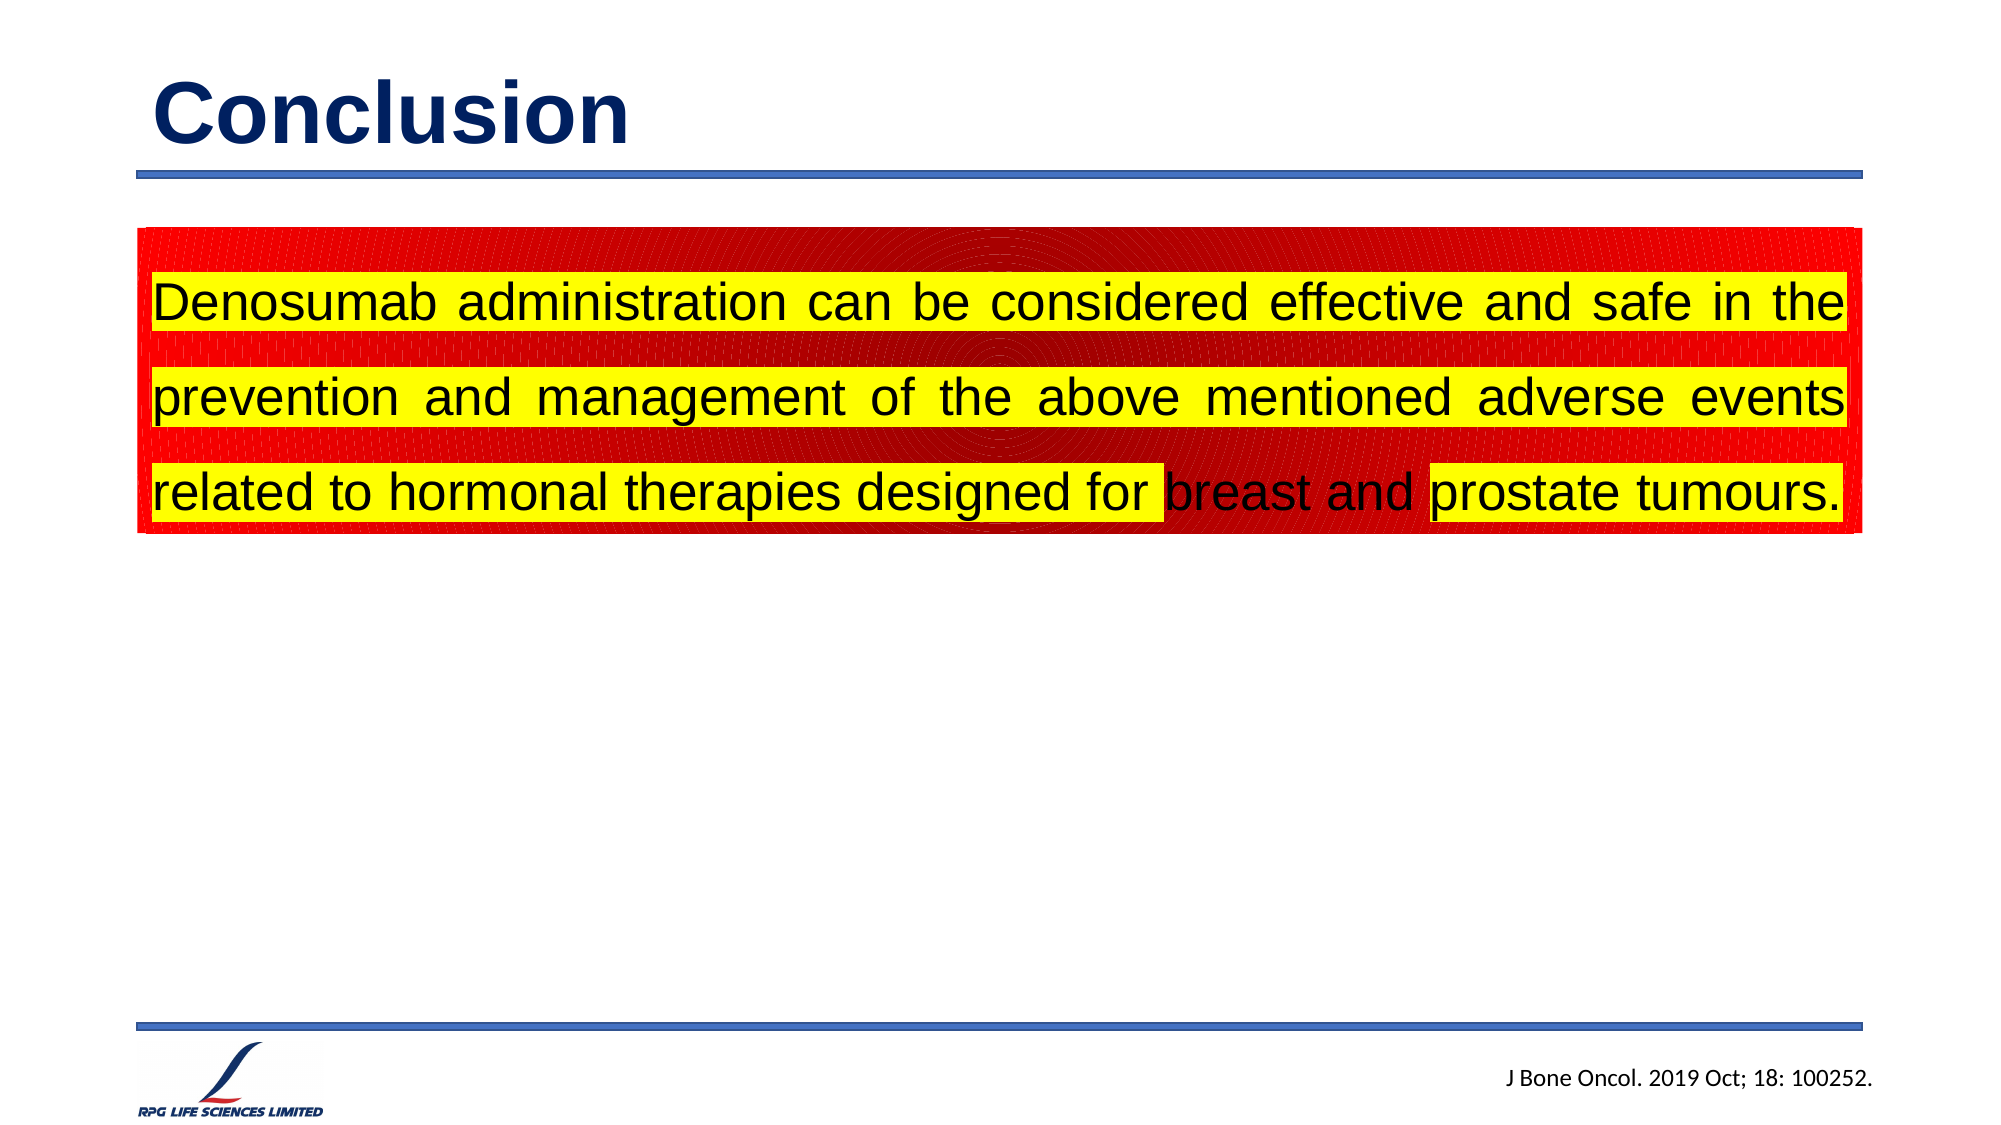

# Conclusion
Denosumab administration can be considered effective and safe in the prevention and management of the above mentioned adverse events related to hormonal therapies designed for breast and prostate tumours.
J Bone Oncol. 2019 Oct; 18: 100252.